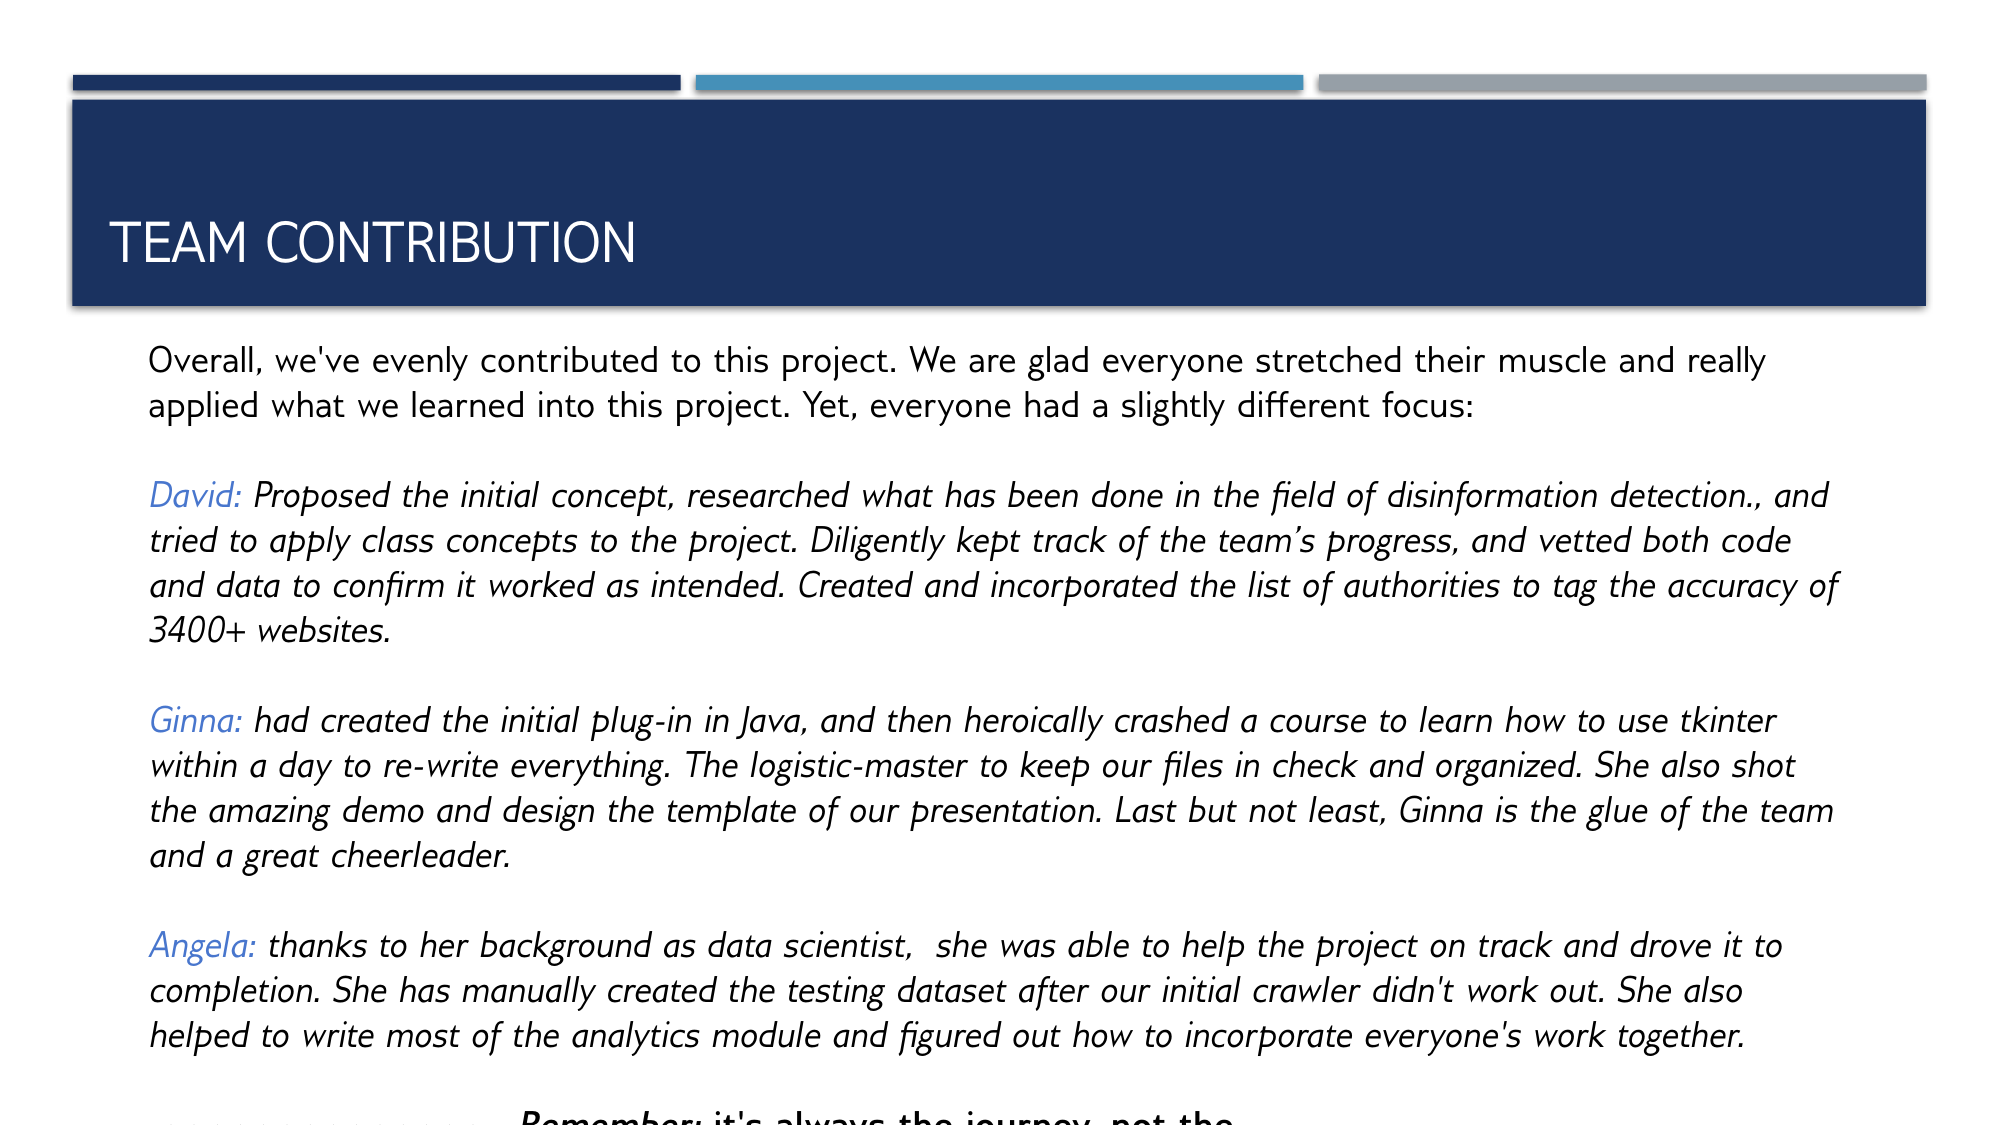

# Team contribution
Overall, we've evenly contributed to this project. We are glad everyone stretched their muscle and really applied what we learned into this project. Yet, everyone had a slightly different focus:

David: Proposed the initial concept, researched what has been done in the field of disinformation detection., and tried to apply class concepts to the project. Diligently kept track of the team’s progress, and vetted both code and data to confirm it worked as intended. Created and incorporated the list of authorities to tag the accuracy of 3400+ websites.

Ginna: had created the initial plug-in in Java, and then heroically crashed a course to learn how to use tkinter within a day to re-write everything. The logistic-master to keep our files in check and organized. She also shot the amazing demo and design the template of our presentation. Last but not least, Ginna is the glue of the team and a great cheerleader.

Angela: thanks to her background as data scientist,  she was able to help the project on track and drove it to completion. She has manually created the testing dataset after our initial crawler didn't work out. She also helped to write most of the analytics module and figured out how to incorporate everyone's work together.

~~~~~~~~~~~~~~    Remember: it's always the journey, not the destination  ~~~~~~~~~~~~~~~~~~